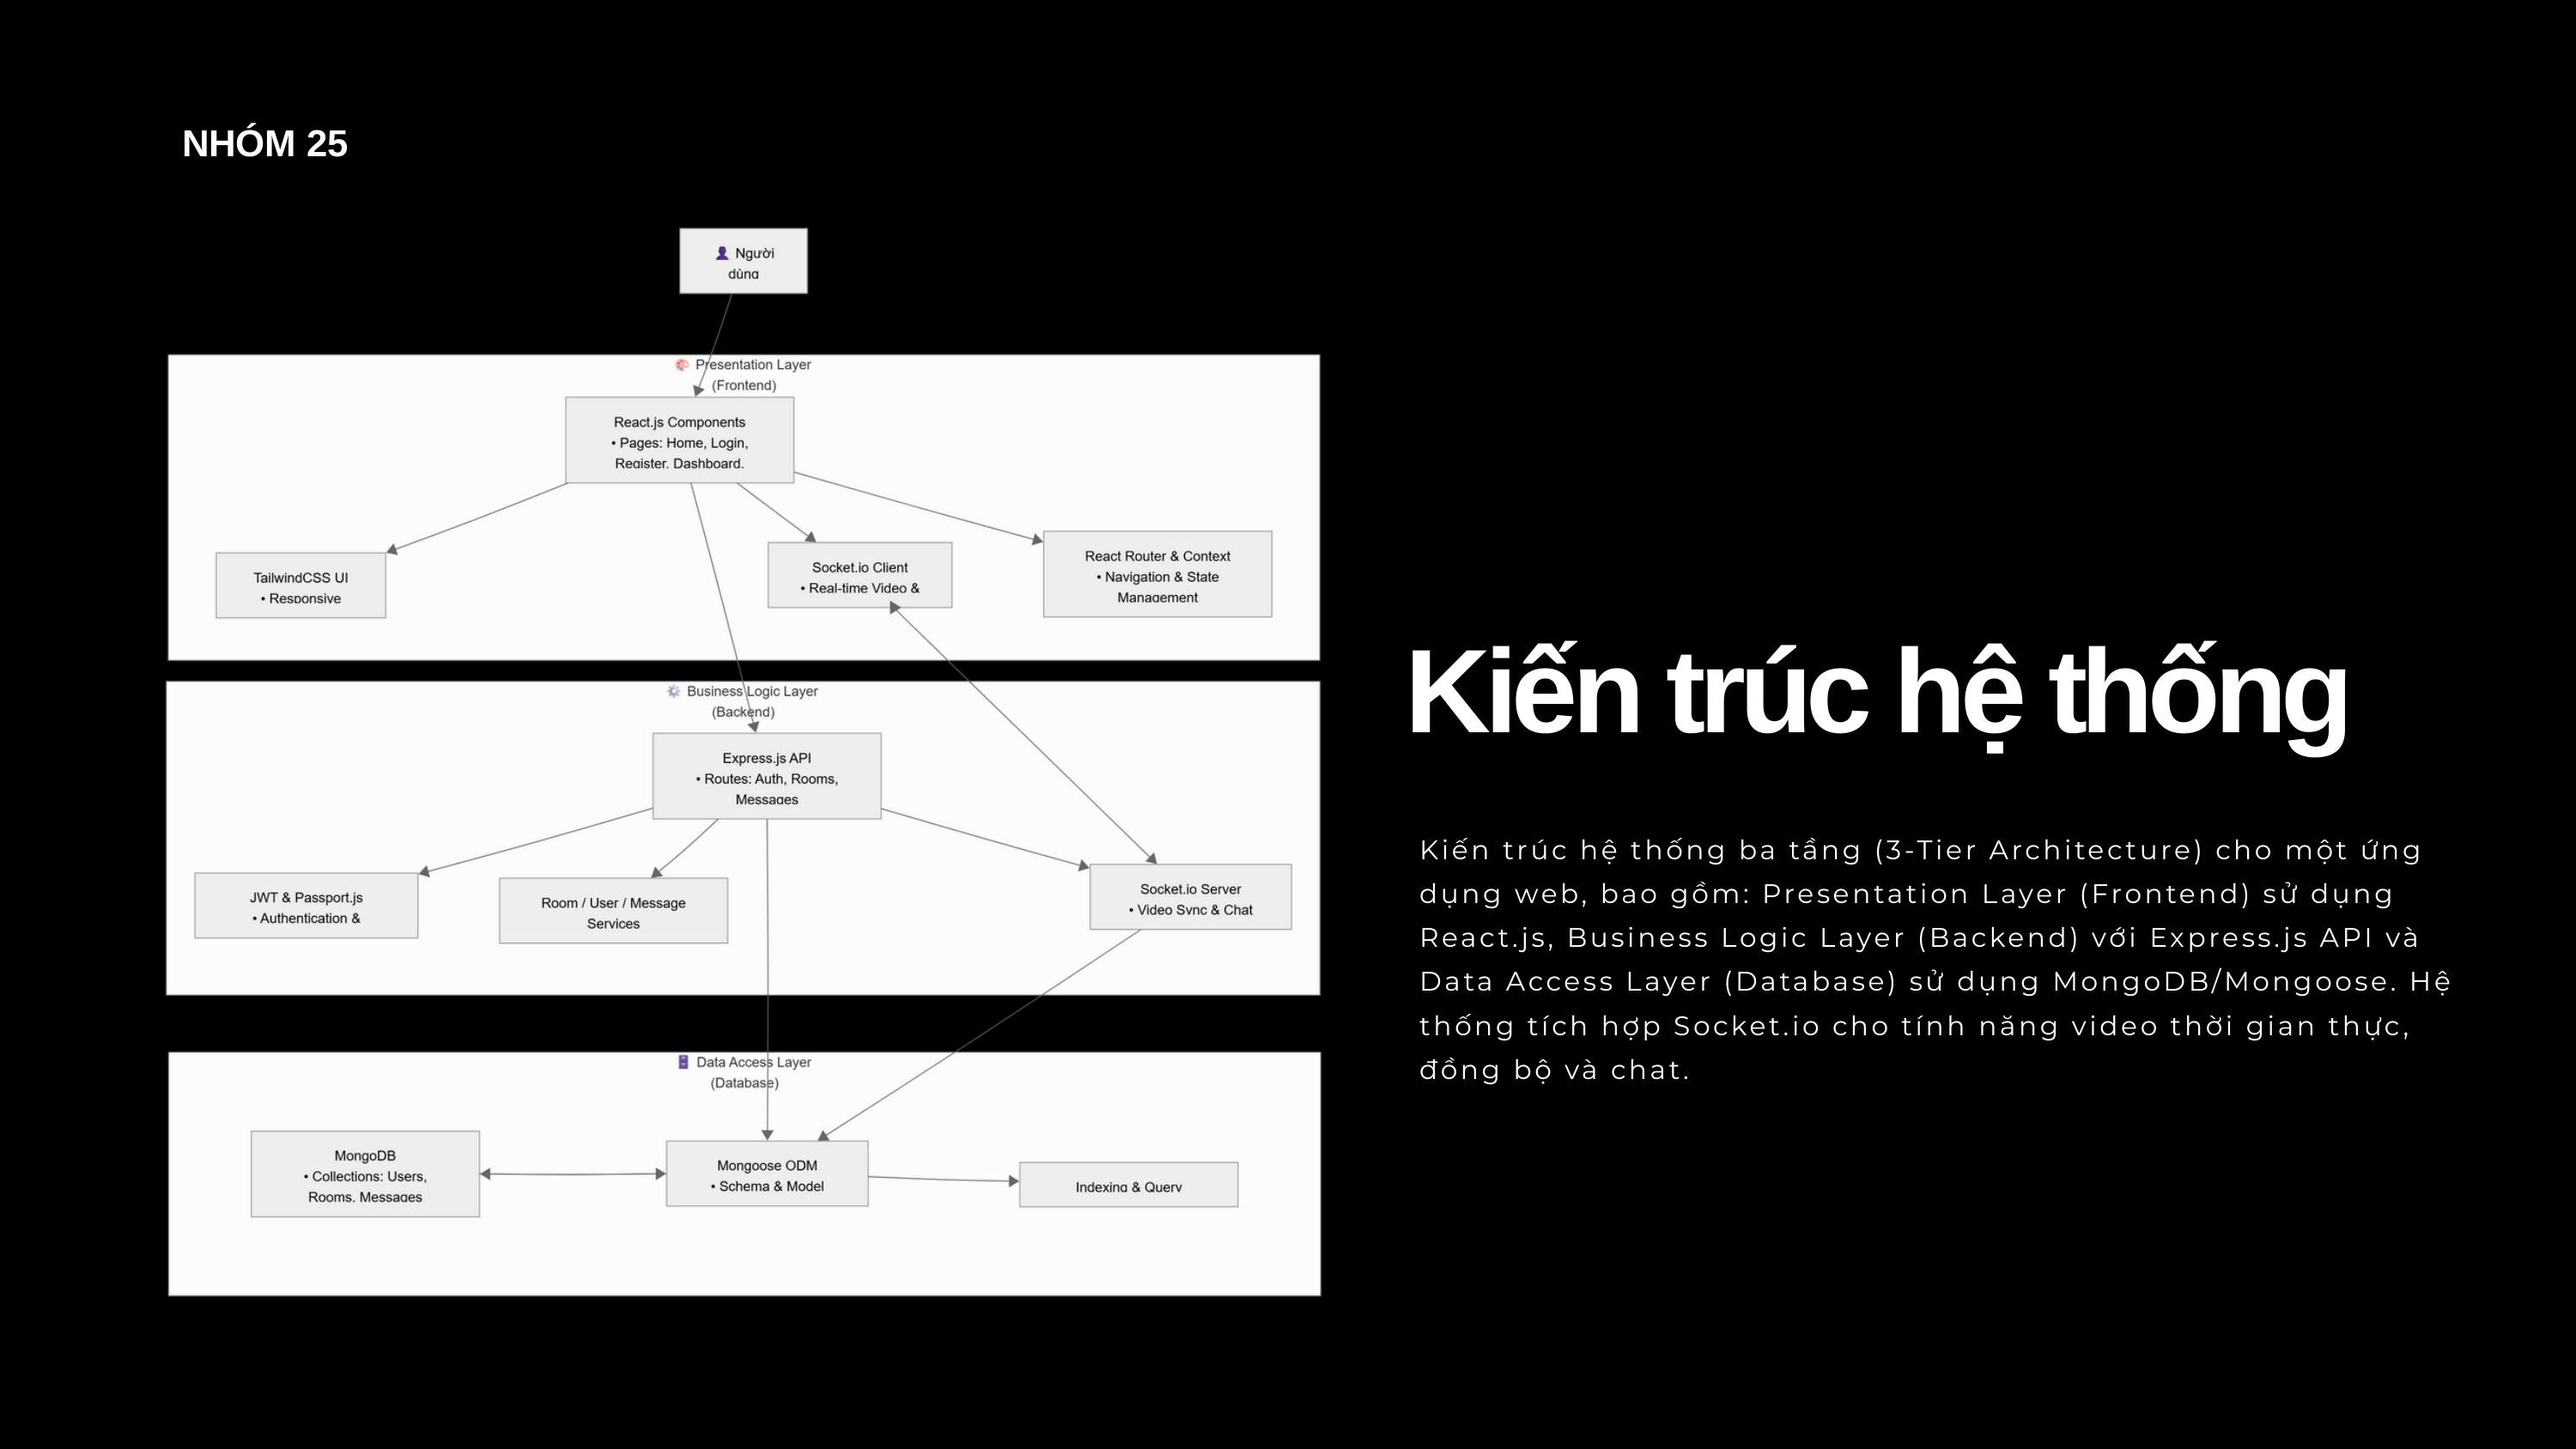

NHÓM 25

Kiến trúc hệ thống
Kiến trúc hệ thống ba tầng (3-Tier Architecture) cho một ứng dụng web, bao gồm: Presentation Layer (Frontend) sử dụng React.js, Business Logic Layer (Backend) với Express.js API và Data Access Layer (Database) sử dụng MongoDB/Mongoose. Hệ thống tích hợp Socket.io cho tính năng video thời gian thực, đồng bộ và chat.